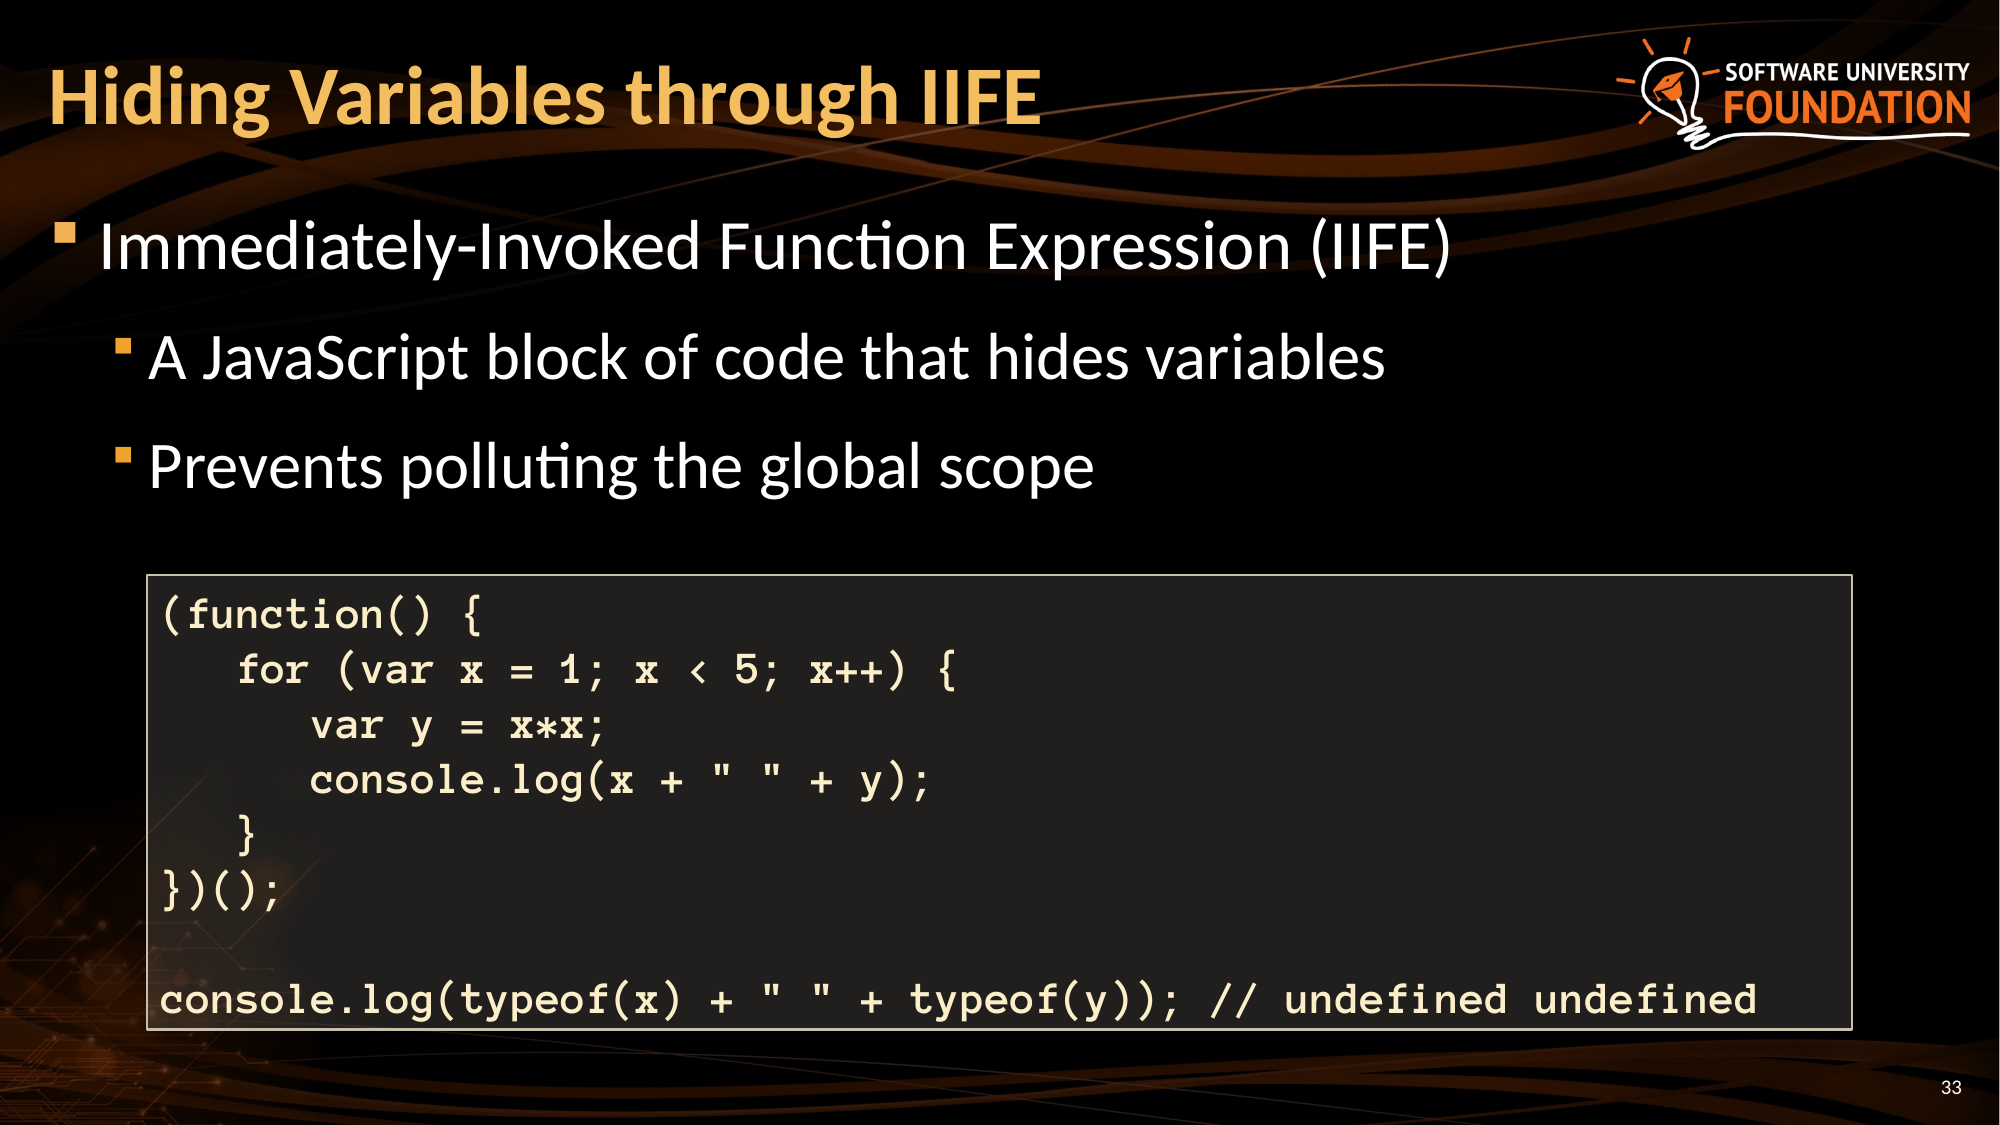

# Hiding Variables through IIFE
Immediately-Invoked Function Expression (IIFE)
A JavaScript block of code that hides variables
Prevents polluting the global scope
(function() {
   for (var x = 1; x < 5; x++) {
      var y = x*x;
      console.log(x + " " + y);
   }
})();

console.log(typeof(x) + " " + typeof(y)); // undefined undefined
33